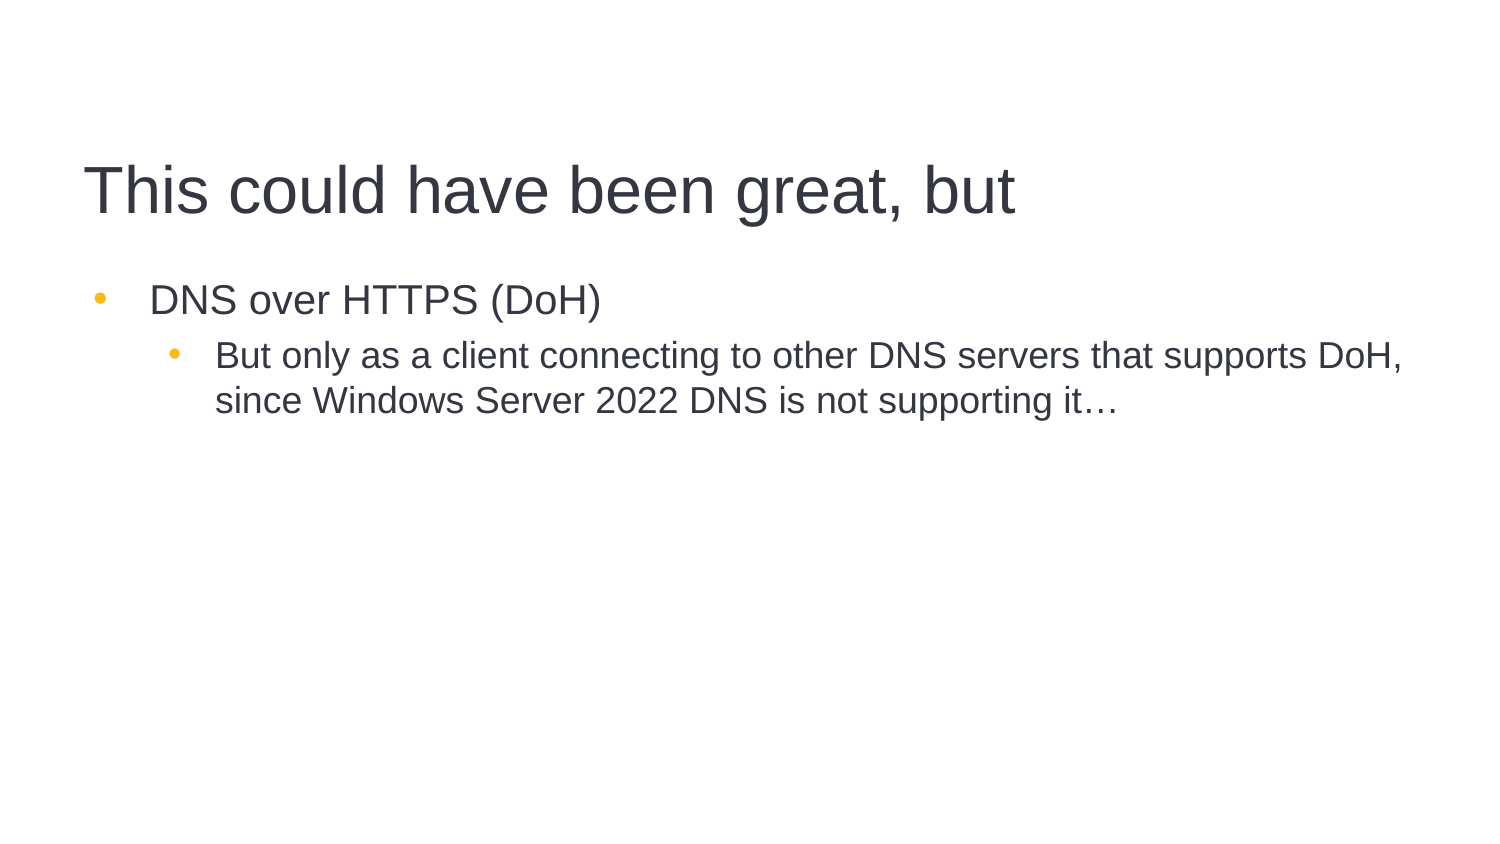

# This could have been great, but
DNS over HTTPS (DoH)
But only as a client connecting to other DNS servers that supports DoH, since Windows Server 2022 DNS is not supporting it…